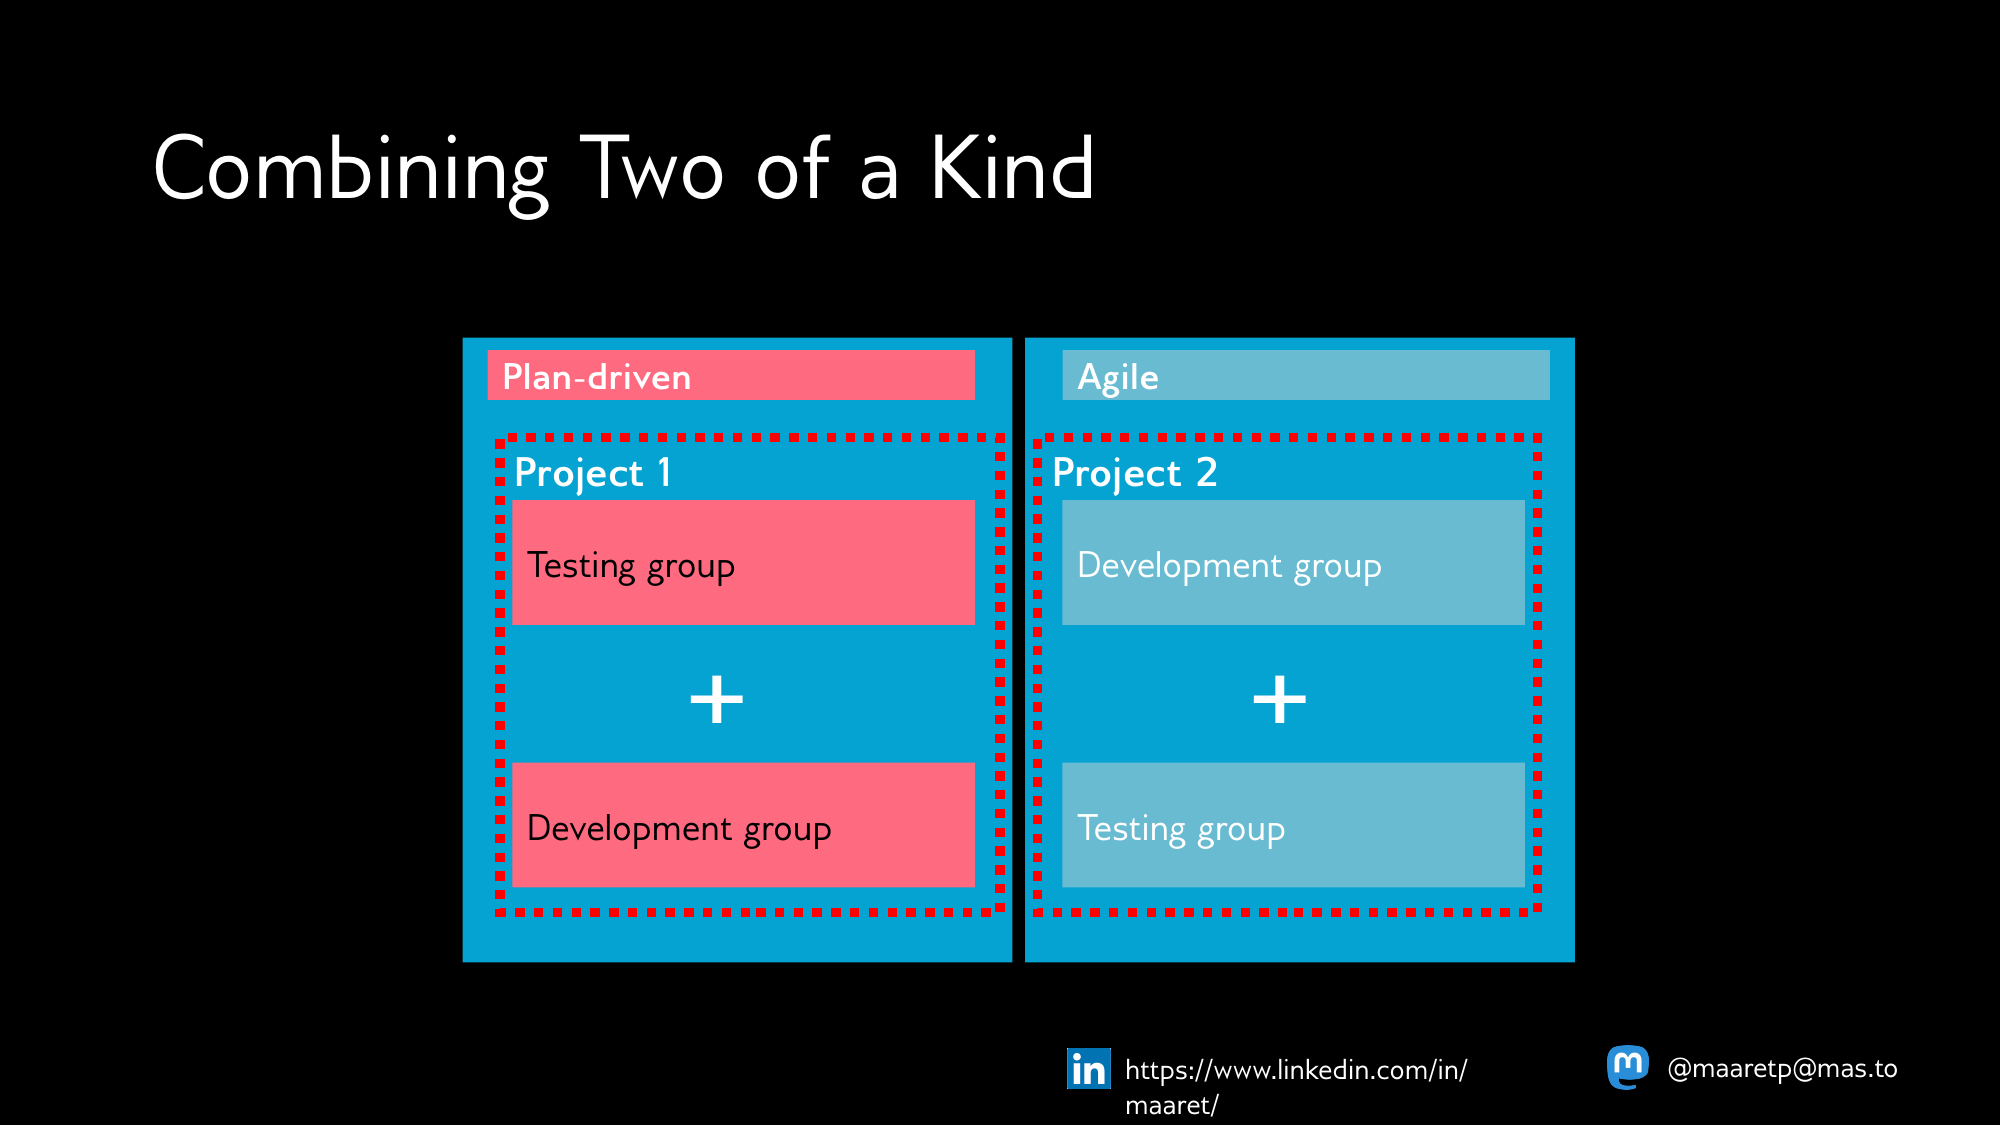

# Combining Two of a Kind

Plan-driven
Agile
Project 1
Project 2
Testing group
Development group
+
+
Development group
Testing group